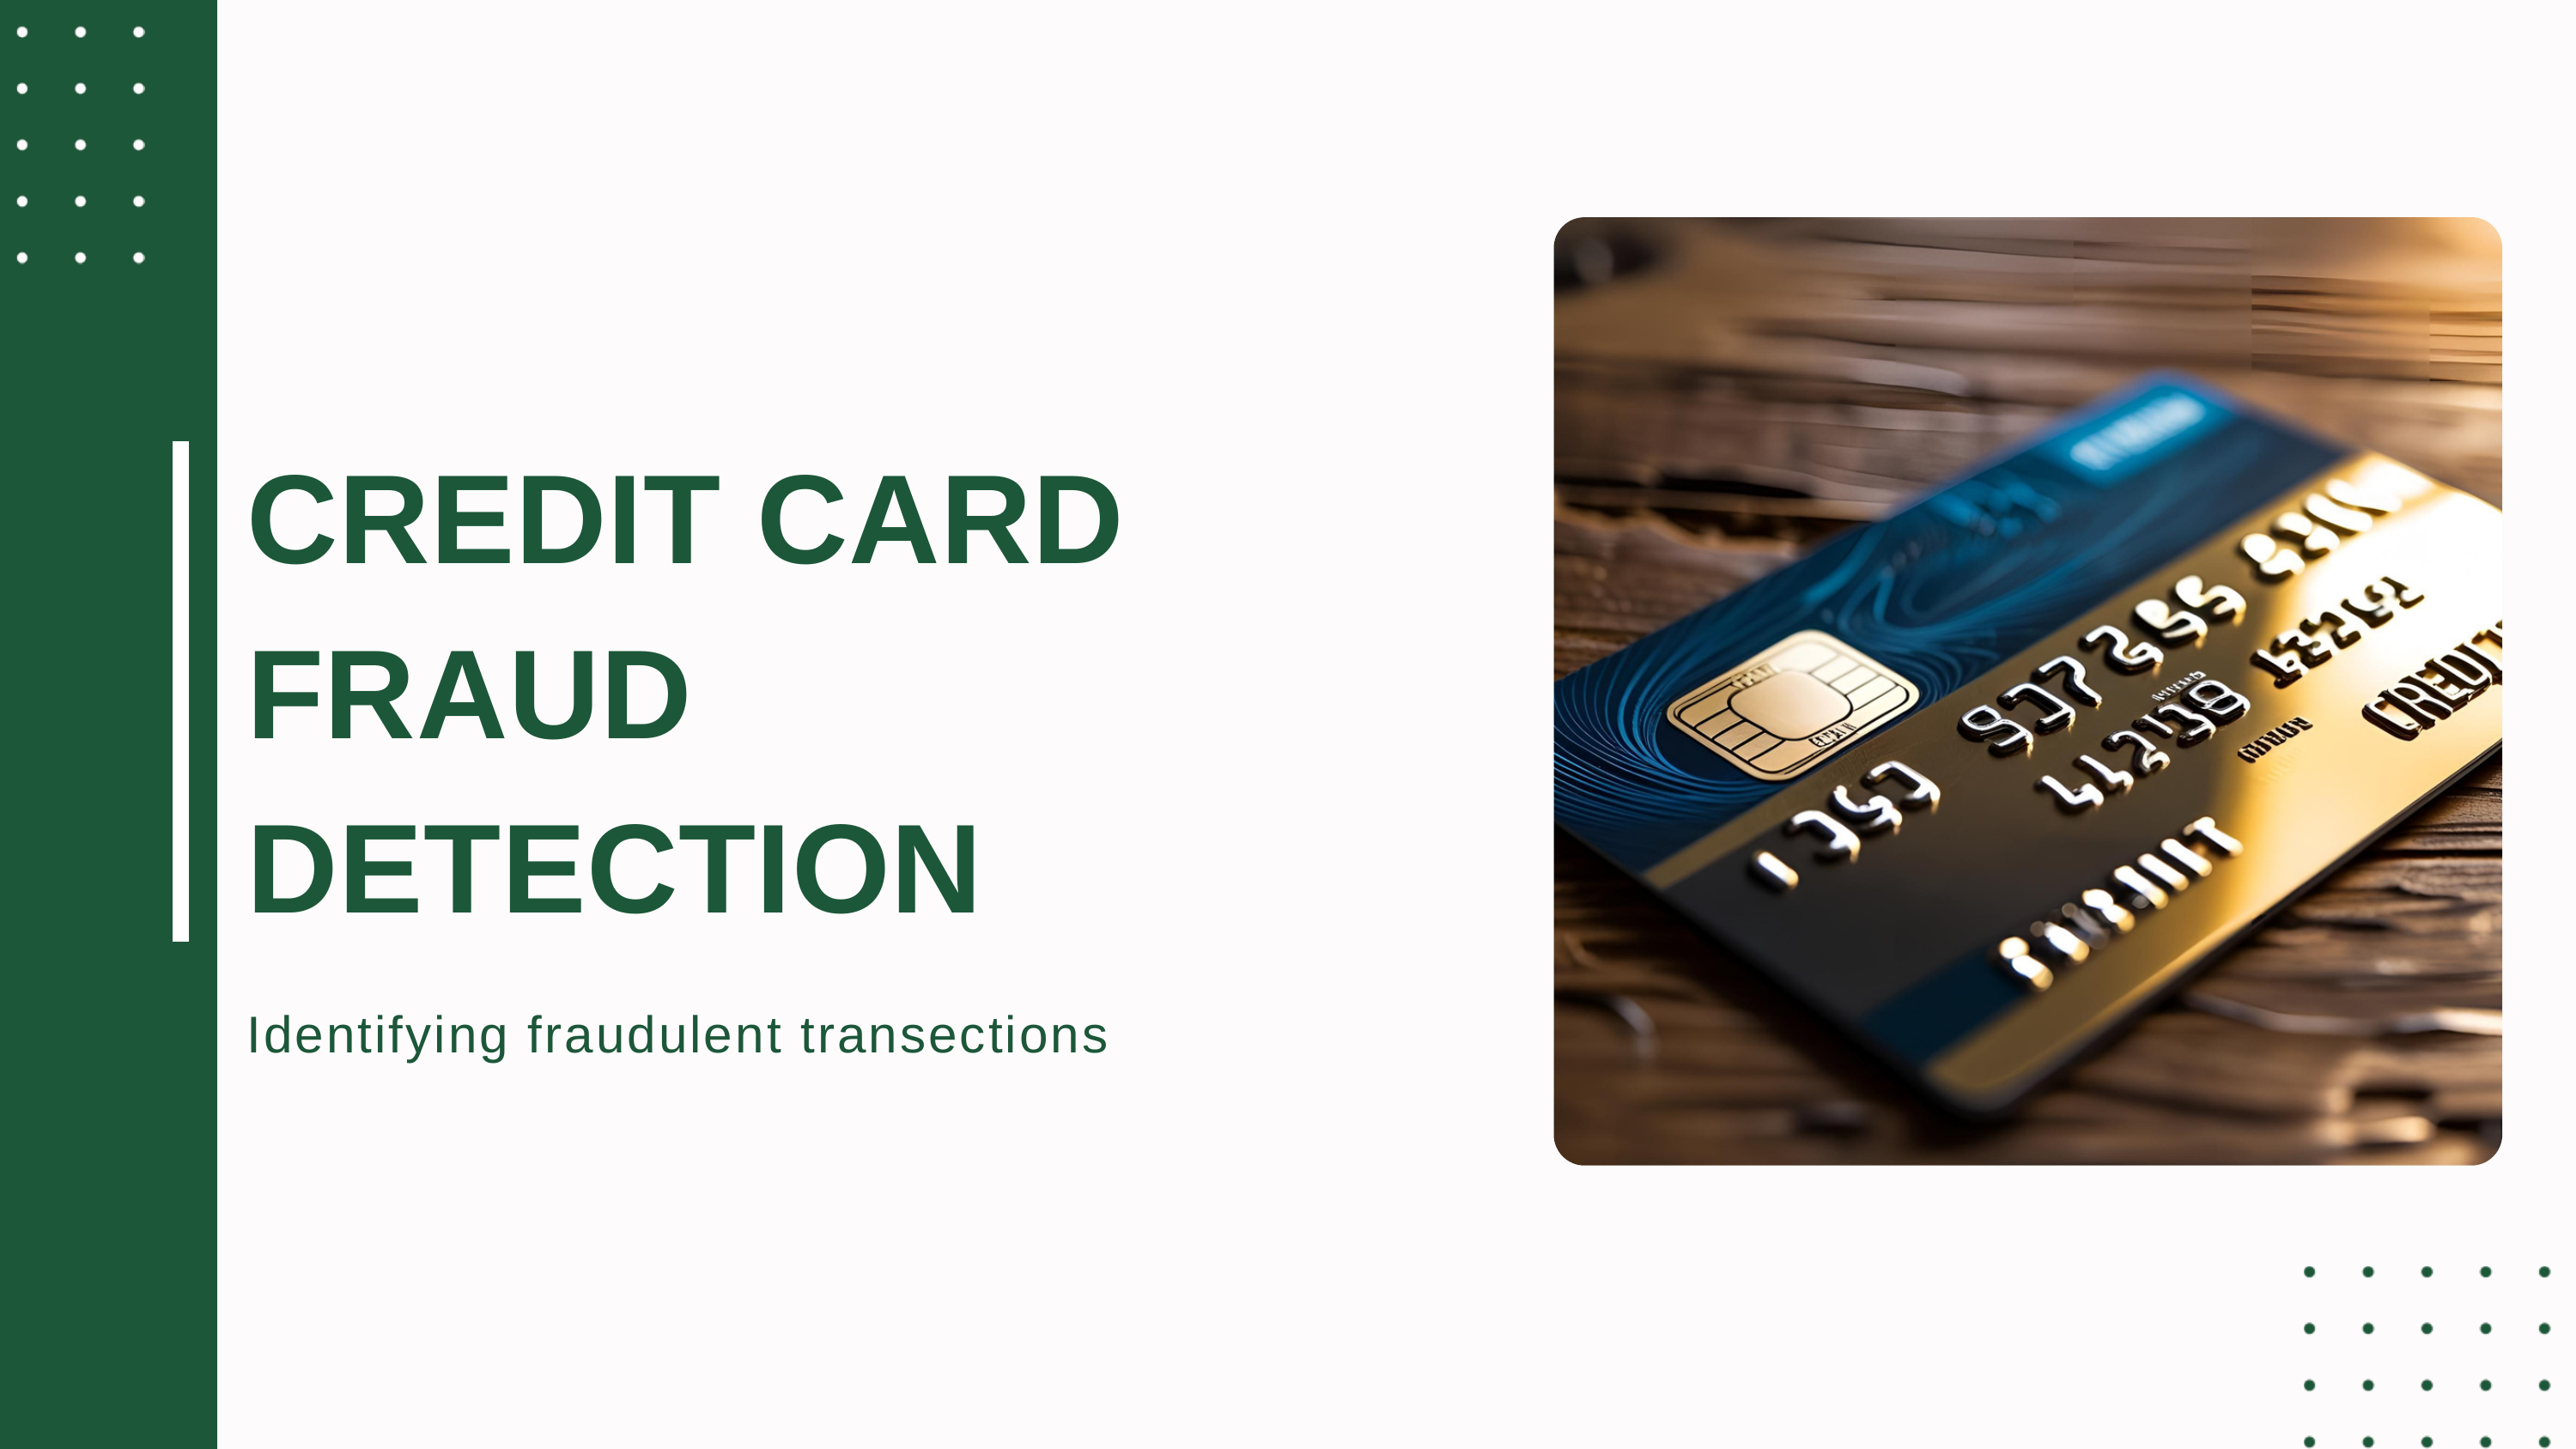

CREDIT CARD FRAUD DETECTION

Identifying fraudulent transections